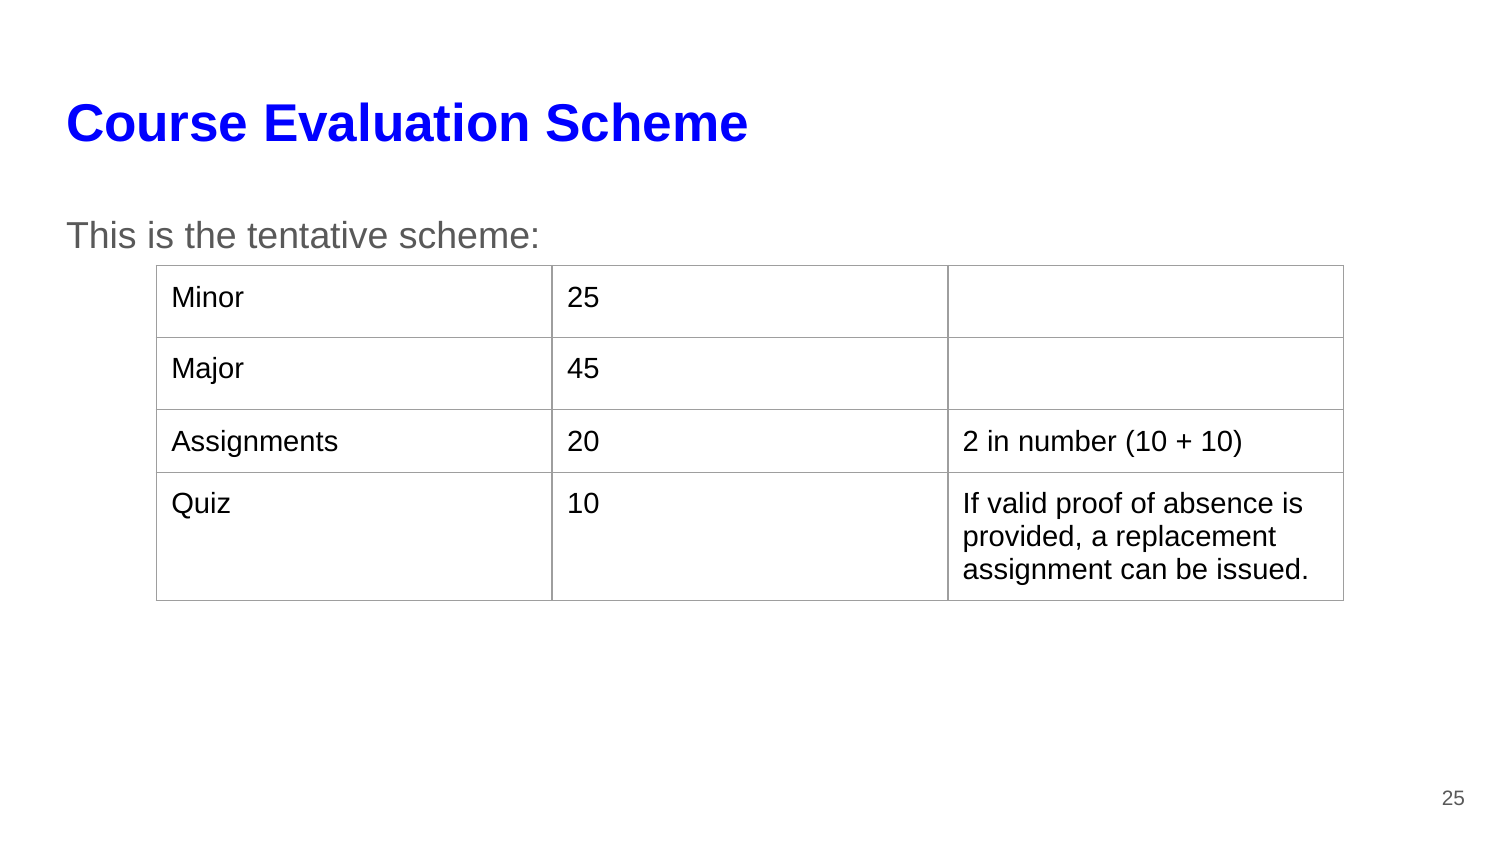

# Course Evaluation Scheme
This is the tentative scheme:

| Minor | 25 |  |
| --- | --- | --- |
| Major | 45 |  |
| Assignments | 20 | 2 in number (10 + 10) |
| Quiz | 10 | If valid proof of absence is provided, a replacement assignment can be issued. |
25